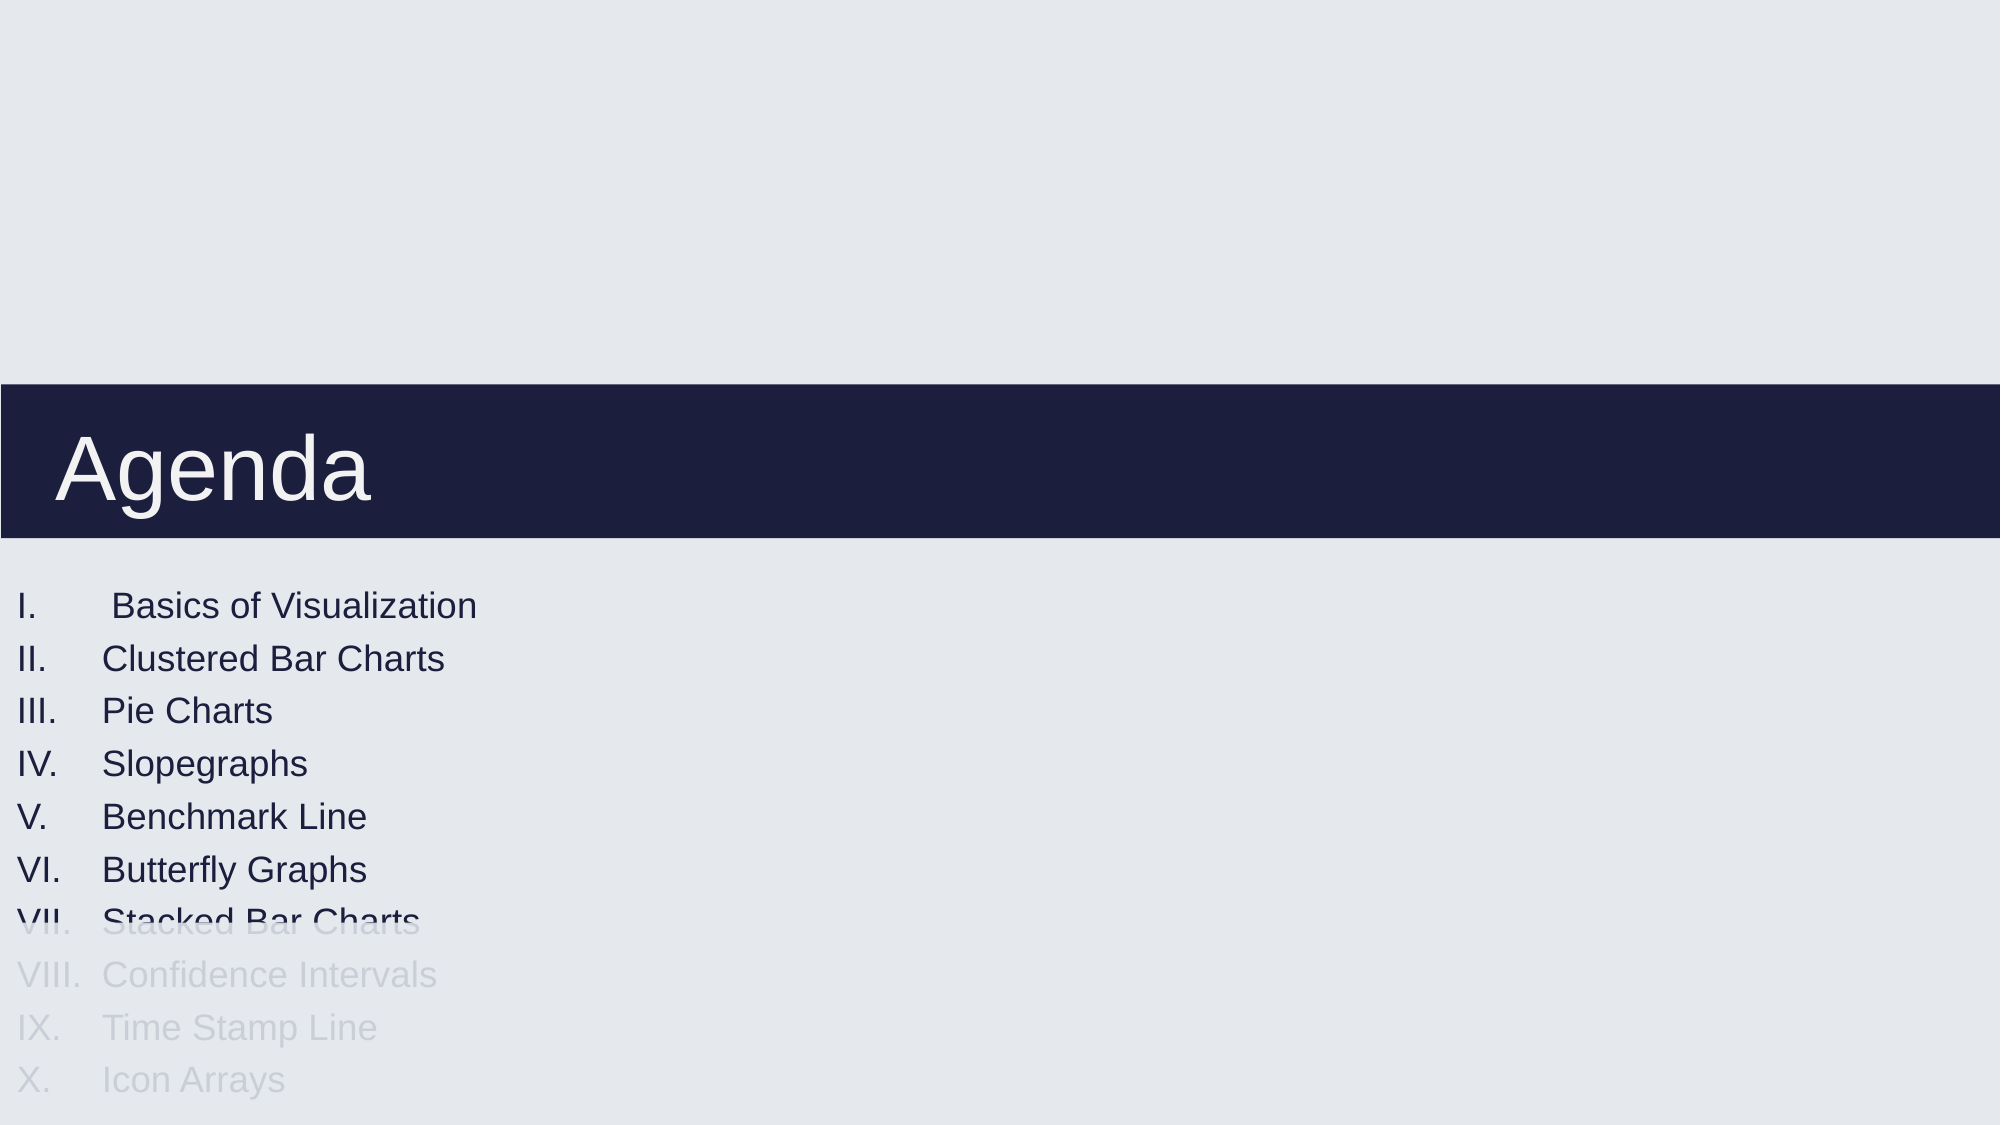

# Agenda

Basics of Visualization
Clustered Bar Charts
Pie Charts
Slopegraphs
Benchmark Line
Butterfly Graphs
Stacked Bar Charts
Confidence Intervals
Time Stamp Line
Icon Arrays